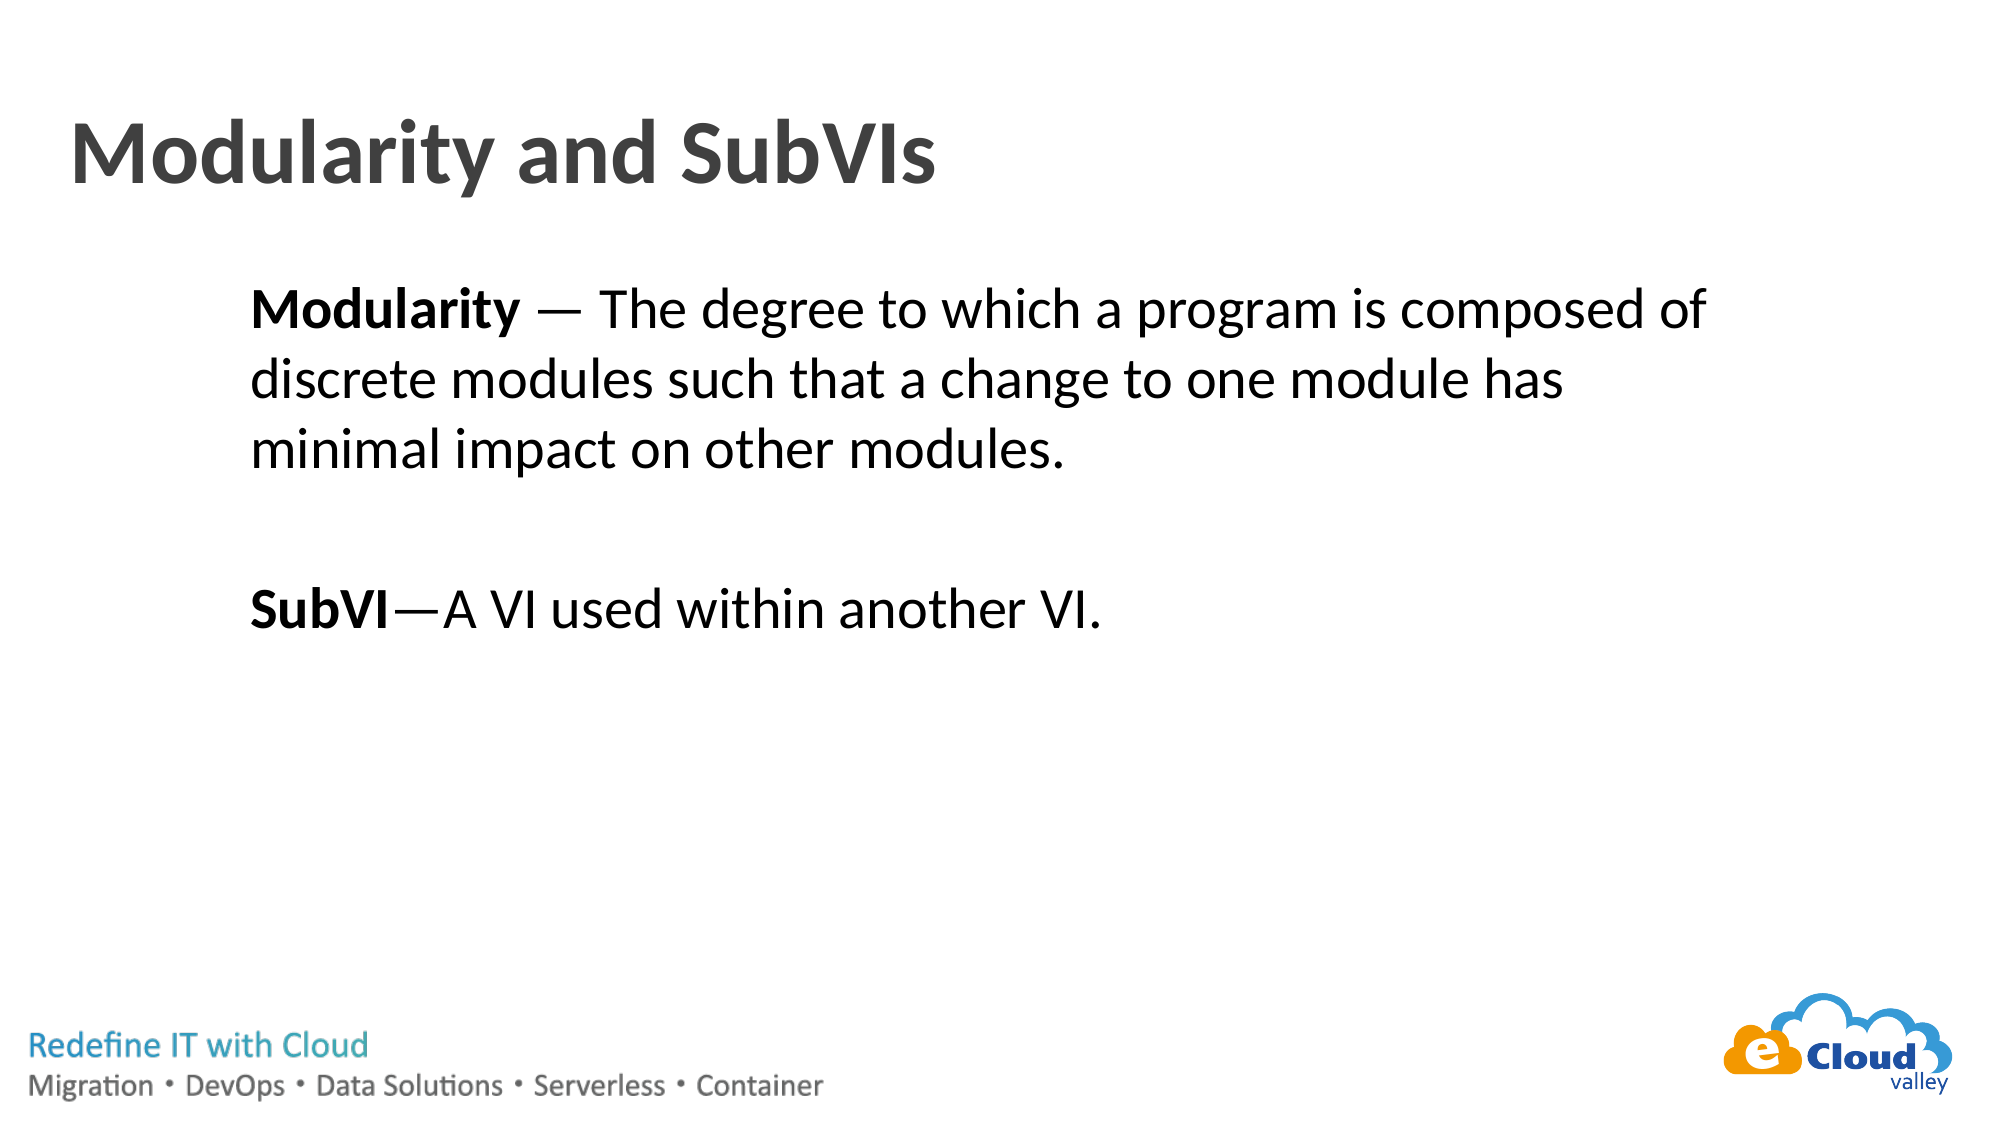

# Modularity and SubVIs
Modularity — The degree to which a program is composed of discrete modules such that a change to one module has minimal impact on other modules.

SubVI—A VI used within another VI.